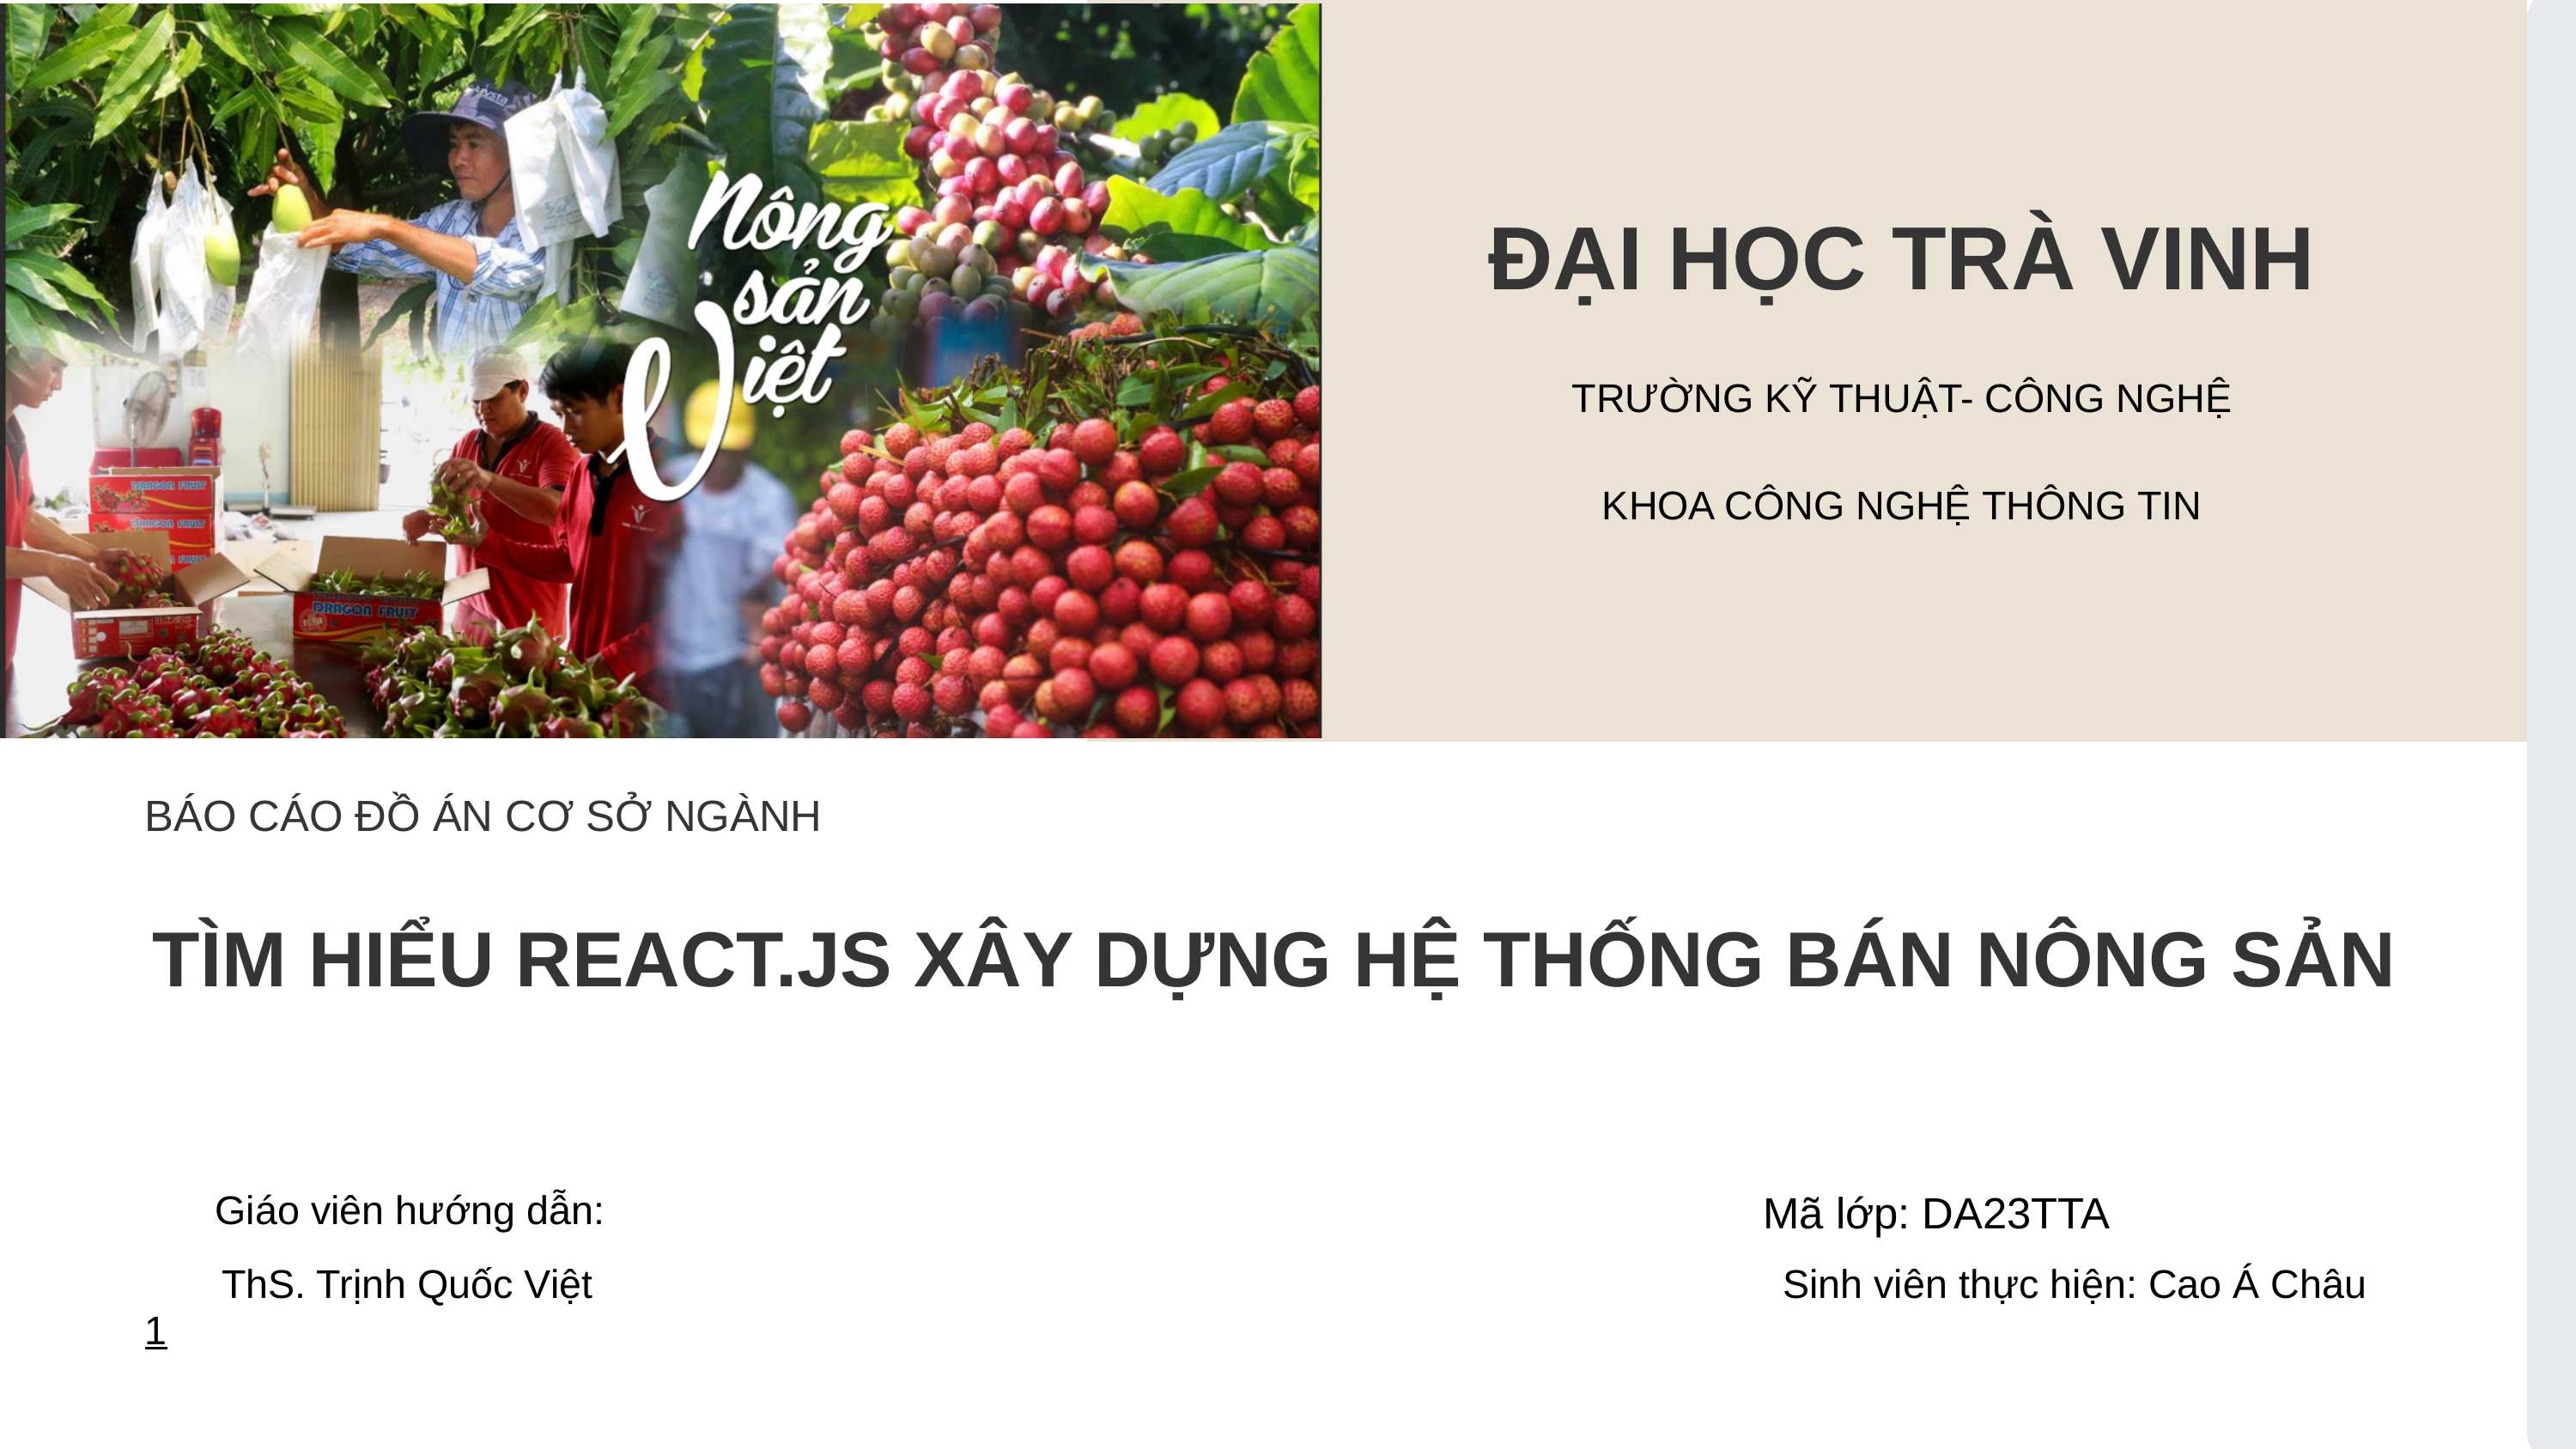

ĐẠI HỌC TRÀ VINH
TRƯỜNG KỸ THUẬT- CÔNG NGHỆ
KHOA CÔNG NGHỆ THÔNG TIN
BÁO CÁO ĐỒ ÁN CƠ SỞ NGÀNH
TÌM HIỂU REACT.JS XÂY DỰNG HỆ THỐNG BÁN NÔNG SẢN

Giáo viên hướng dẫn:
Mã lớp: DA23TTA
ThS. Trịnh Quốc Việt
Sinh viên thực hiện: Cao Á Châu
1